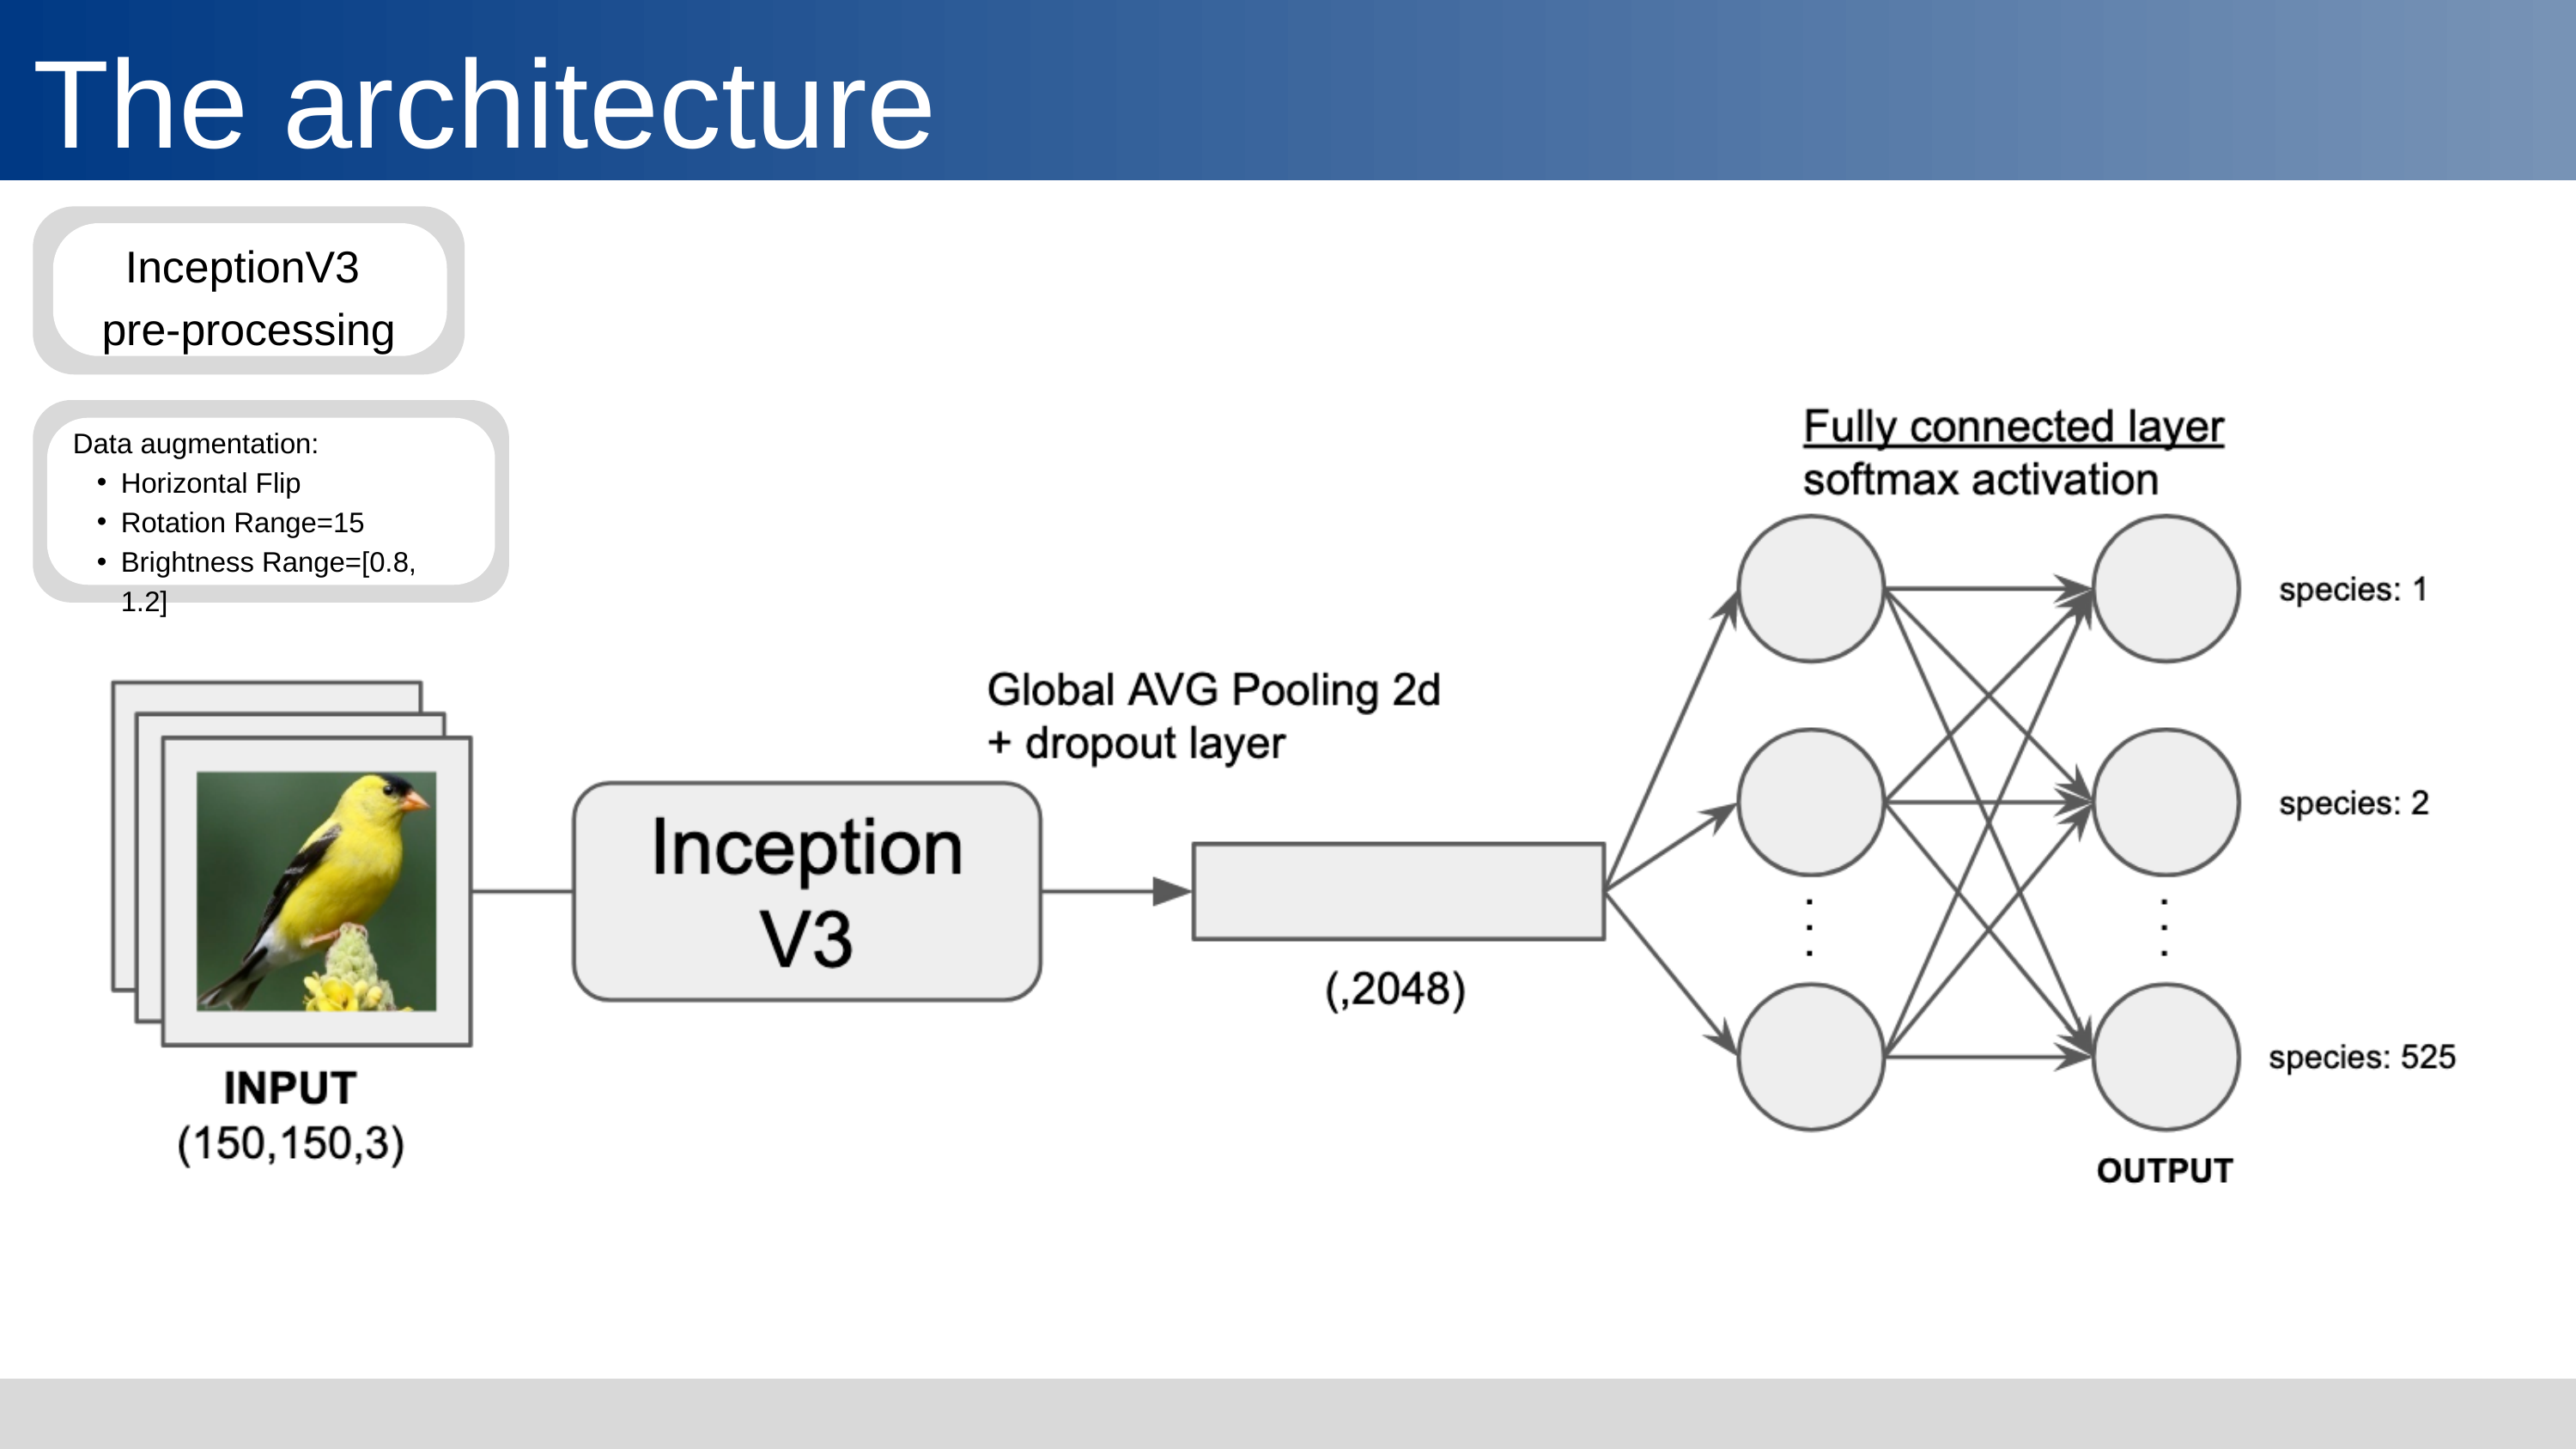

The architecture

InceptionV3
pre-processing

Data augmentation:
Horizontal Flip
Rotation Range=15
Brightness Range=[0.8, 1.2]